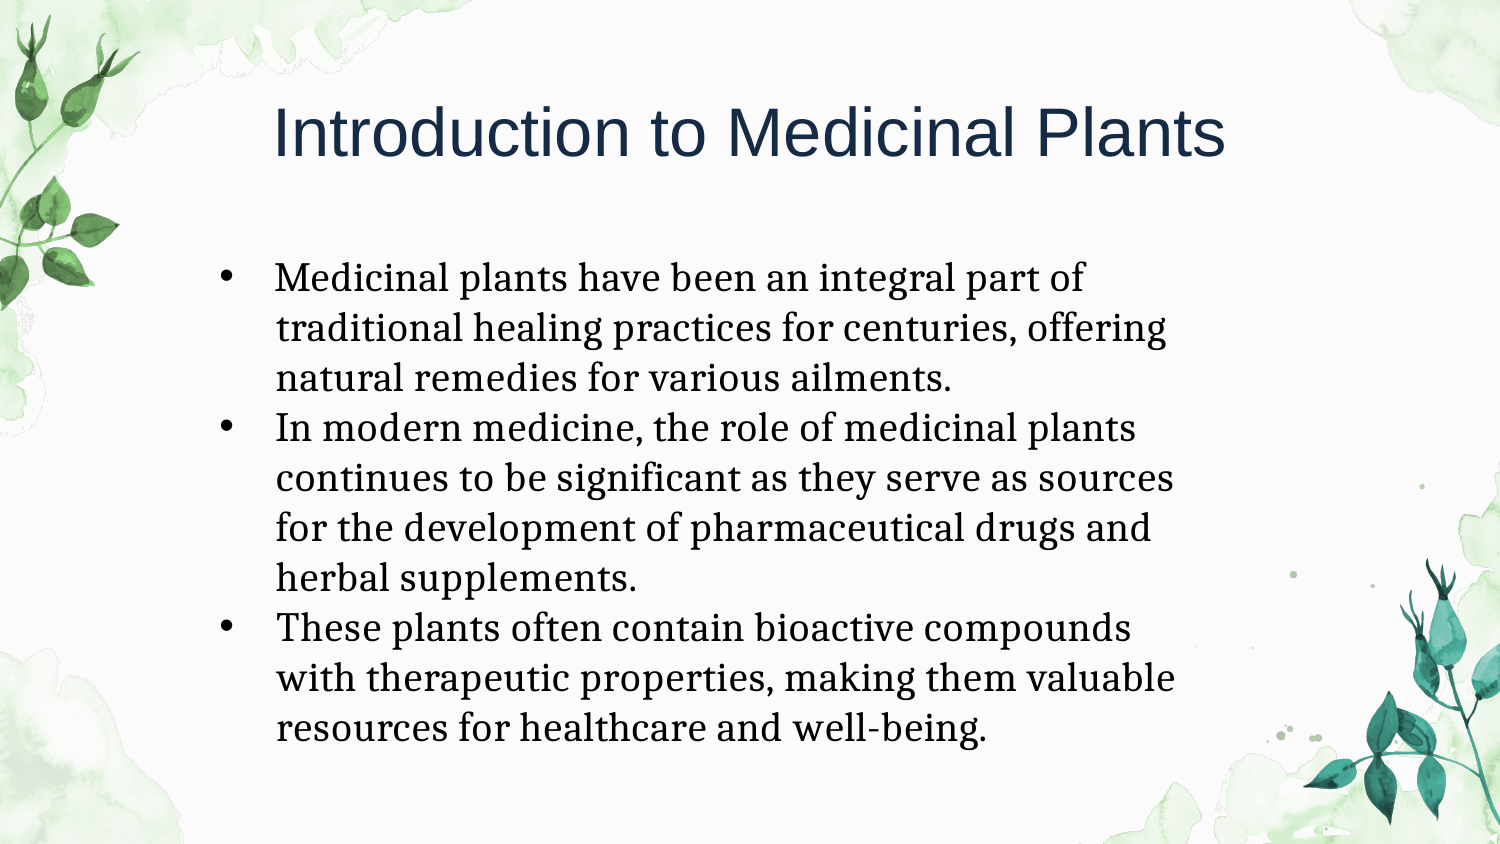

# Introduction to Medicinal Plants

Medicinal plants have been an integral part of traditional healing practices for centuries, offering natural remedies for various ailments.
In modern medicine, the role of medicinal plants continues to be significant as they serve as sources for the development of pharmaceutical drugs and herbal supplements.
These plants often contain bioactive compounds with therapeutic properties, making them valuable resources for healthcare and well-being.